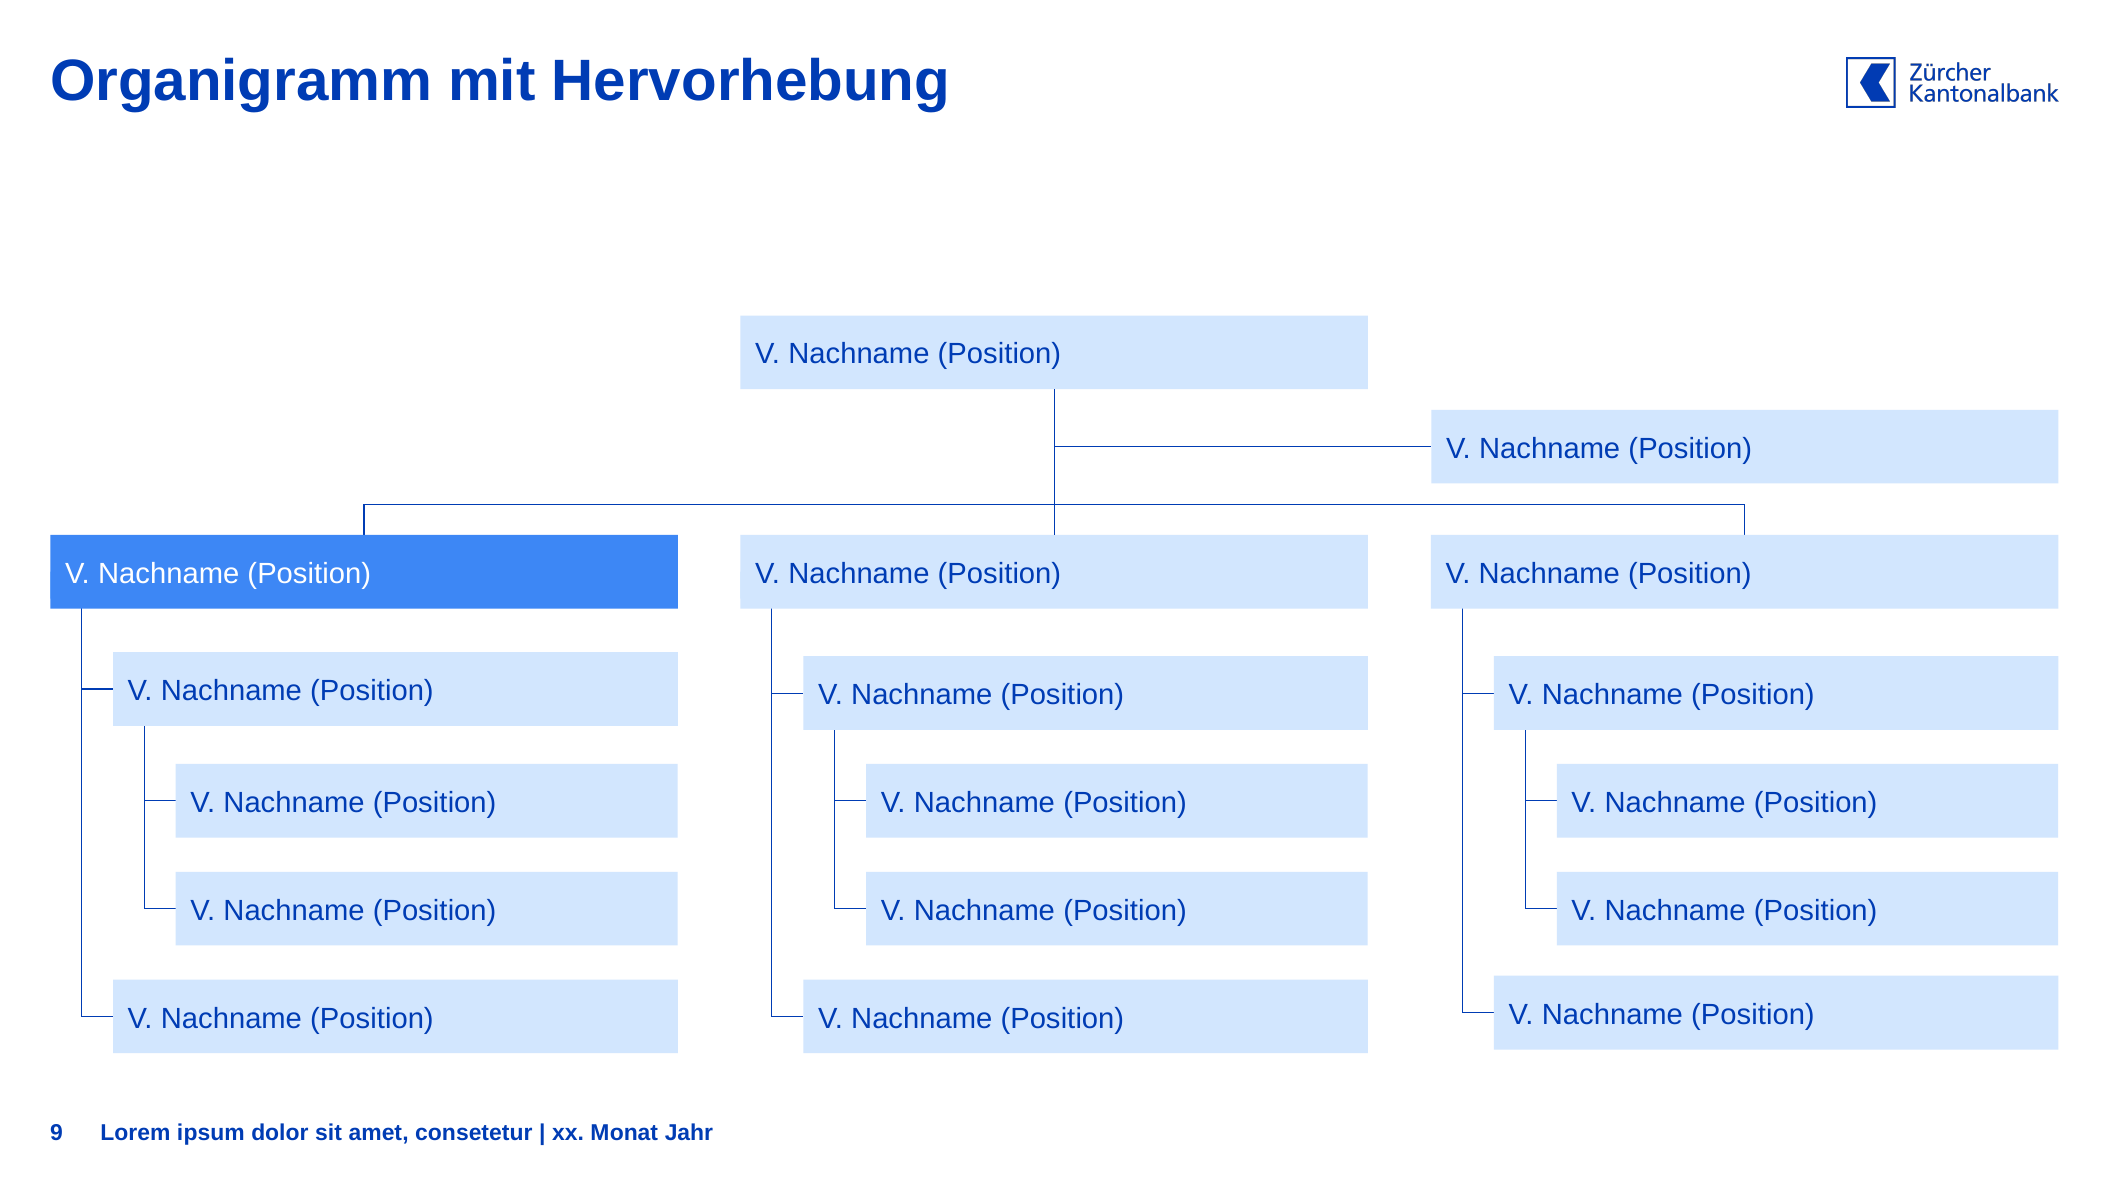

# Organigramm mit Hervorhebung
V. Nachname (Position)
V. Nachname (Position)
V. Nachname (Position)
V. Nachname (Position)
V. Nachname (Position)

V. Nachname (Position)
V. Nachname (Position)
V. Nachname (Position)

V. Nachname (Position)
V. Nachname (Position)
V. Nachname (Position)
V. Nachname (Position)
V. Nachname (Position)
V. Nachname (Position)
V. Nachname (Position)
V. Nachname (Position)
V. Nachname (Position)
9
Lorem ipsum dolor sit amet, consetetur | xx. Monat Jahr